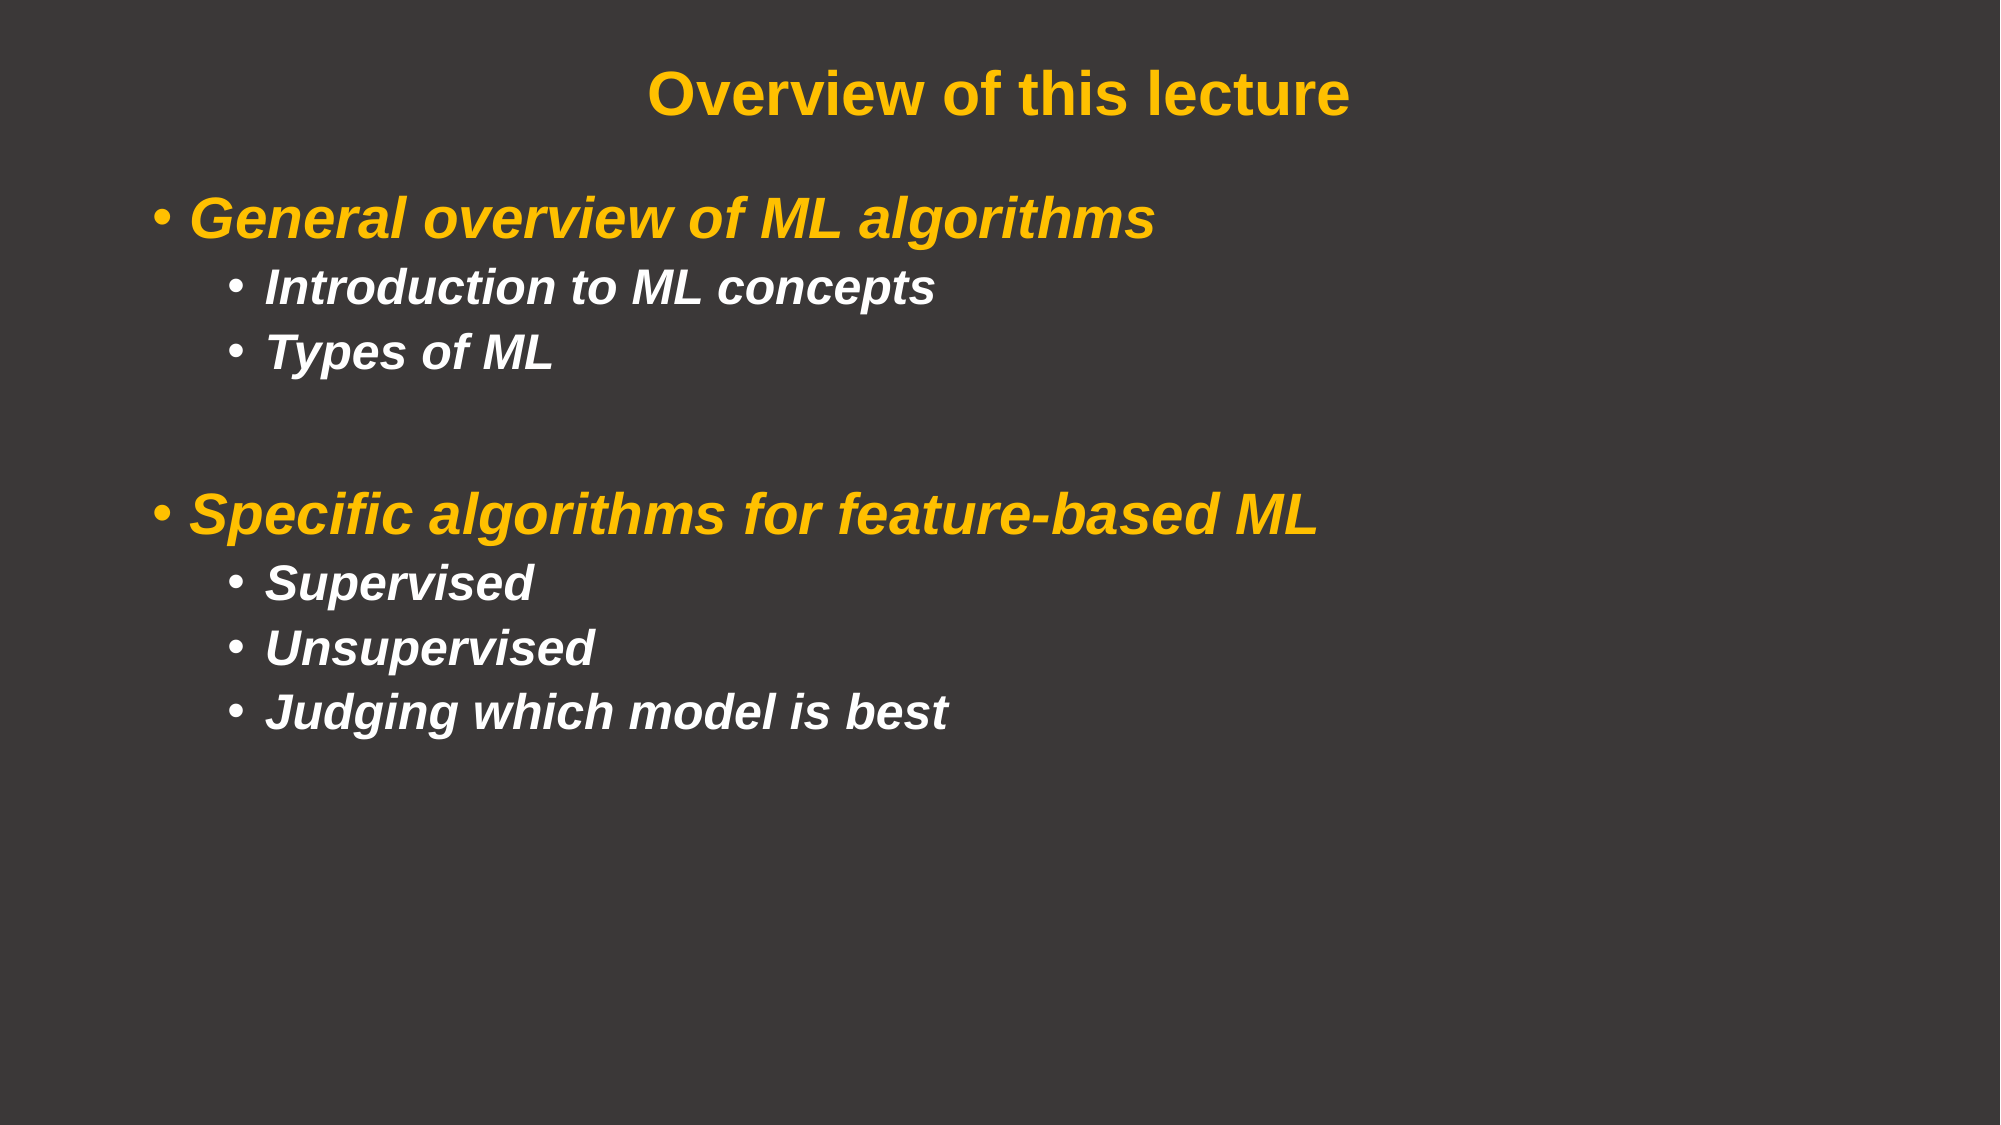

# Overview of this lecture
General overview of ML algorithms
Introduction to ML concepts
Types of ML

Specific algorithms for feature-based ML
Supervised
Unsupervised
Judging which model is best